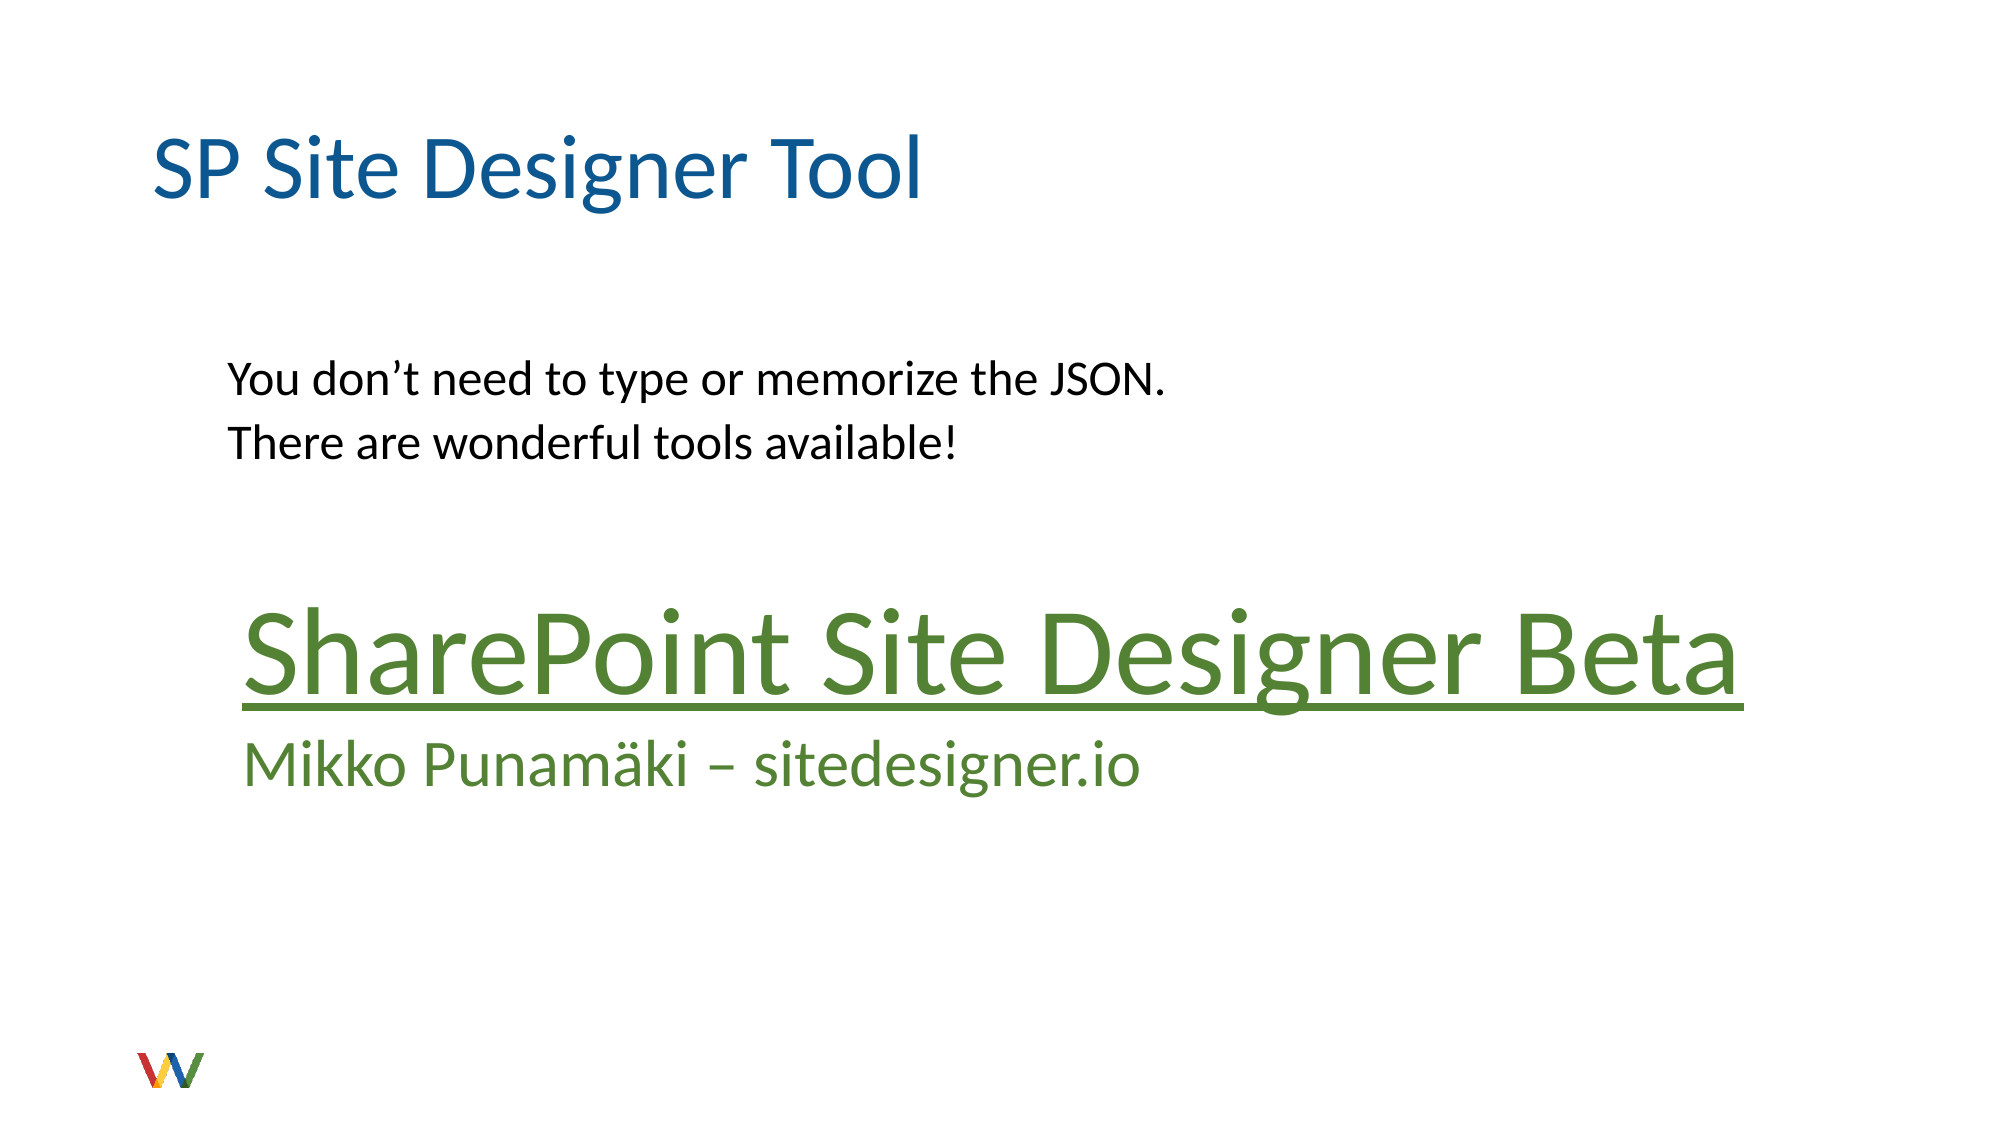

# SP Site Designer Tool
You don’t need to type or memorize the JSON.
There are wonderful tools available!
SharePoint Site Designer Beta
Mikko Punamäki – sitedesigner.io